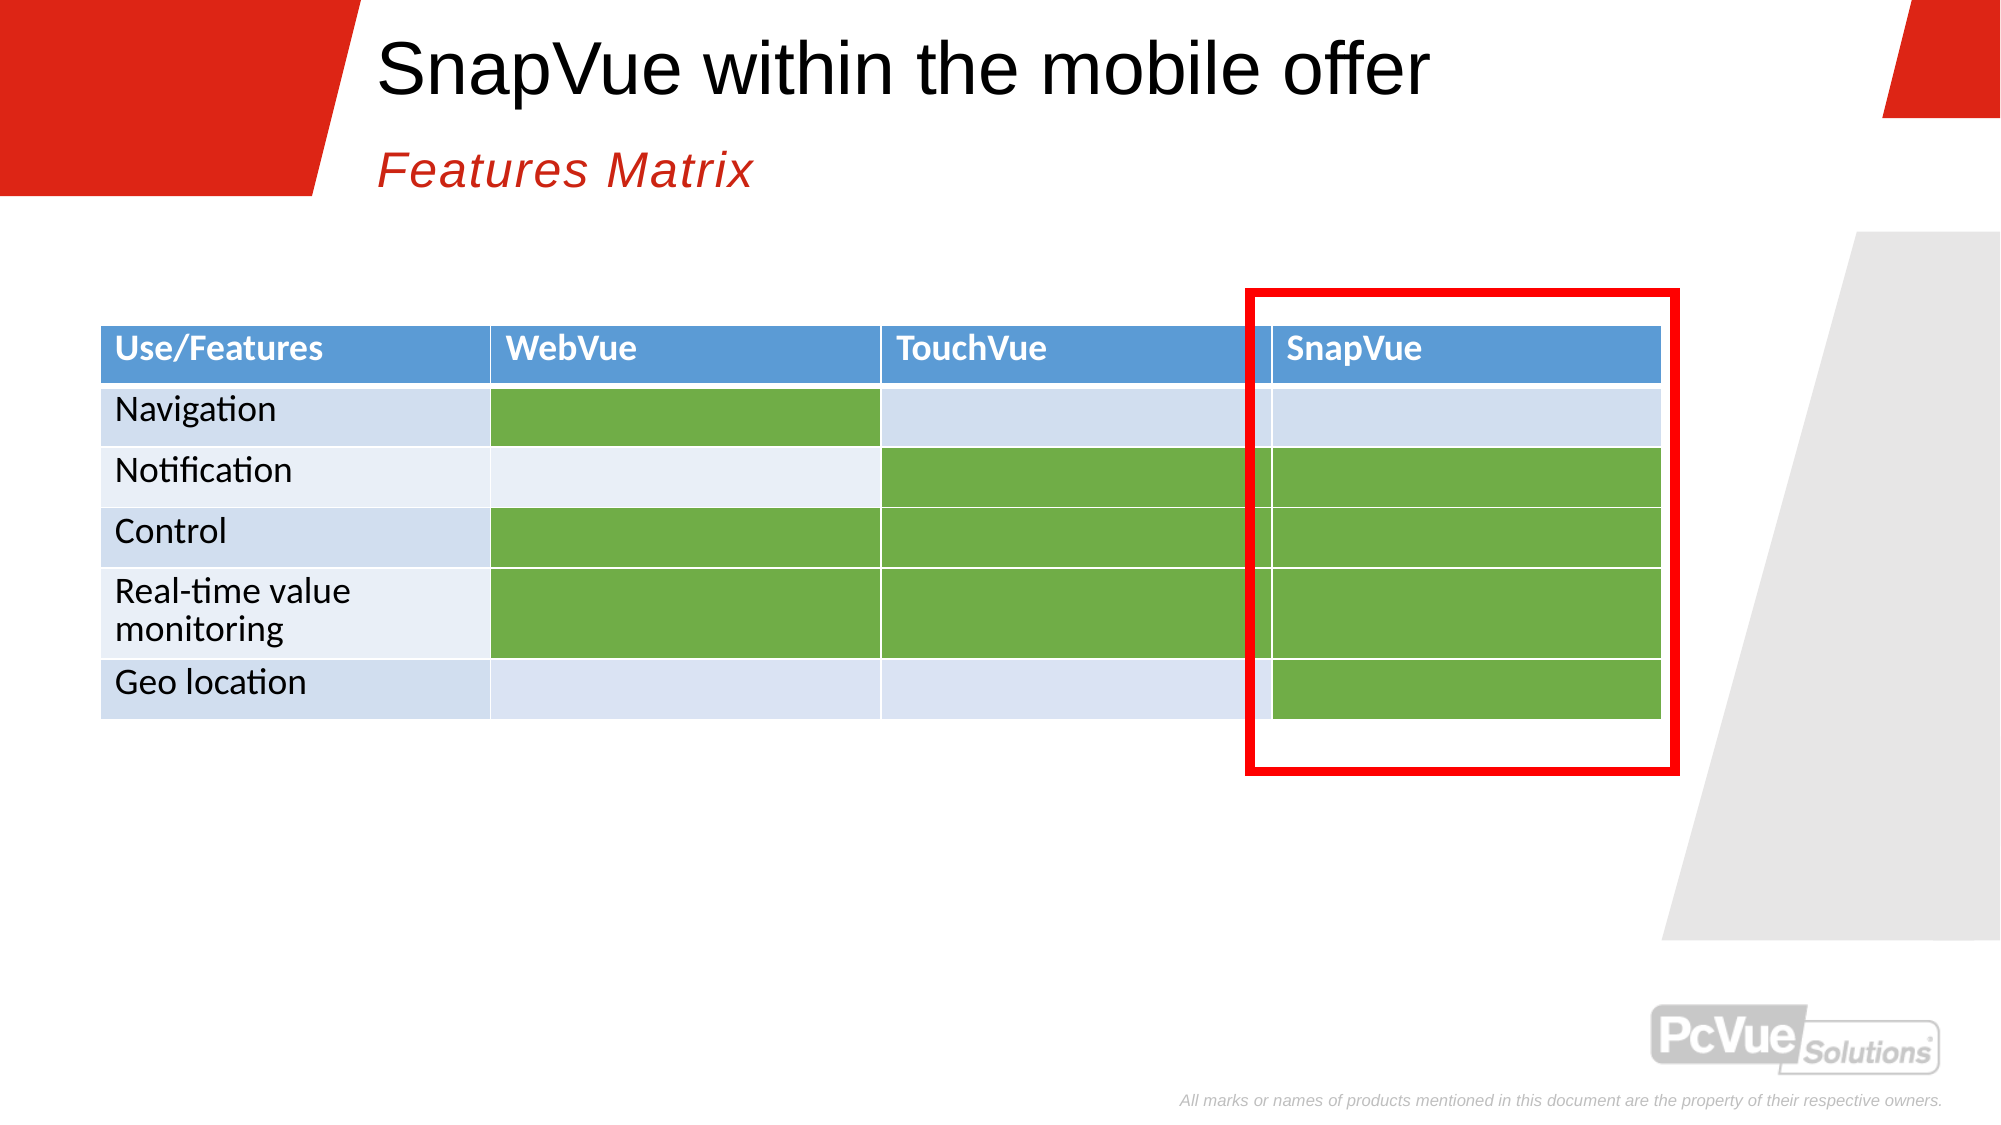

SnapVue within the mobile offer
#
Features Matrix

| Use/Features | WebVue | TouchVue | SnapVue |
| --- | --- | --- | --- |
| Navigation |  |  |  |
| Notification |  |  |  |
| Control |  |  |  |
| Real-time value monitoring |  |  |  |
| Geo location |  |  |  |